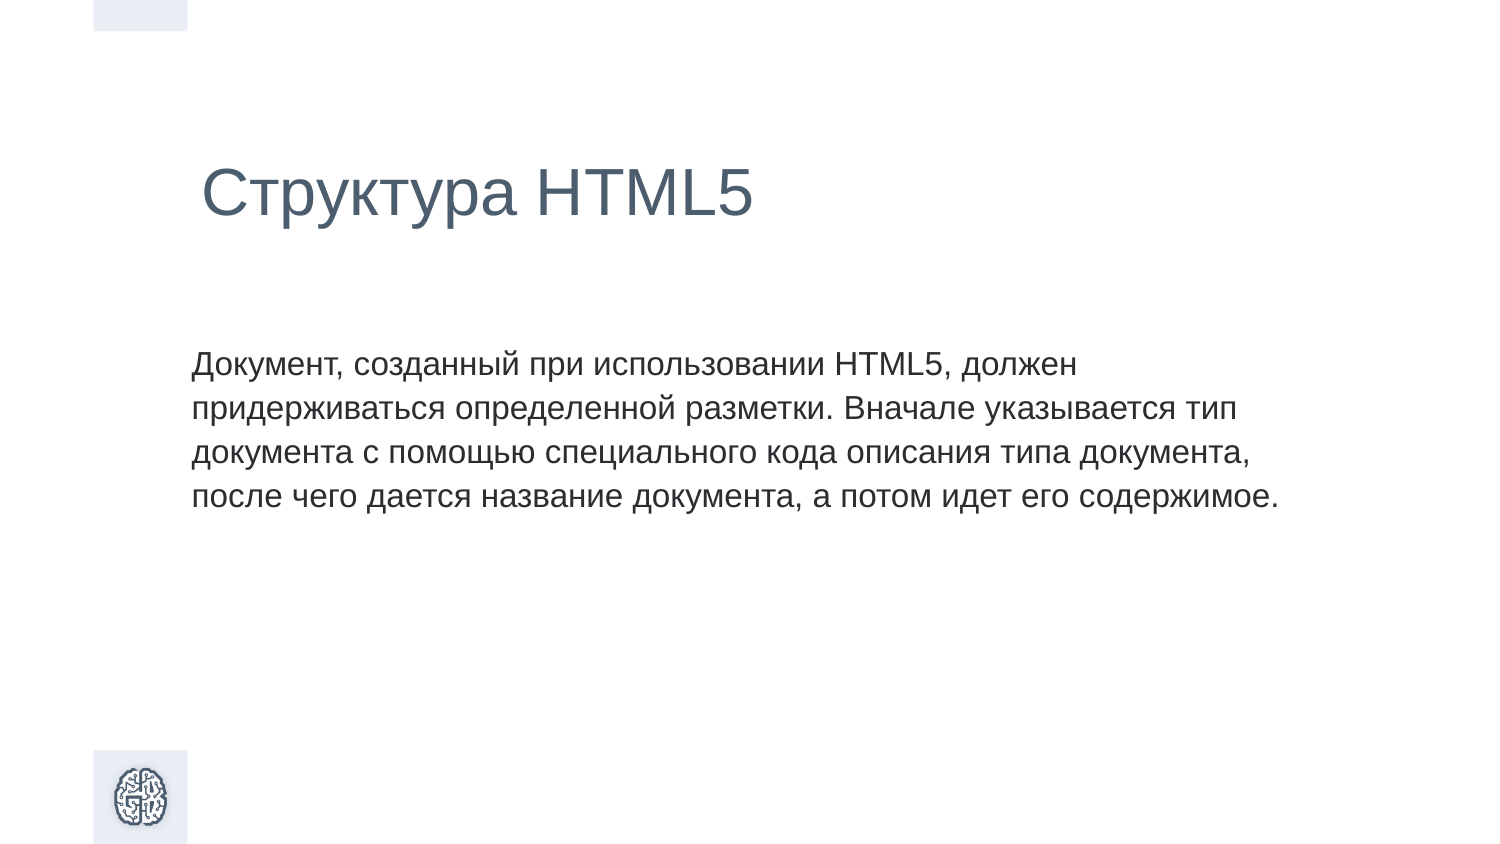

Структура HTML5
Документ, созданный при использовании HTML5, должен придерживаться определенной разметки. Вначале указывается тип документа с помощью специального кода описания типа документа, после чего дается название документа, а потом идет его содержимое.